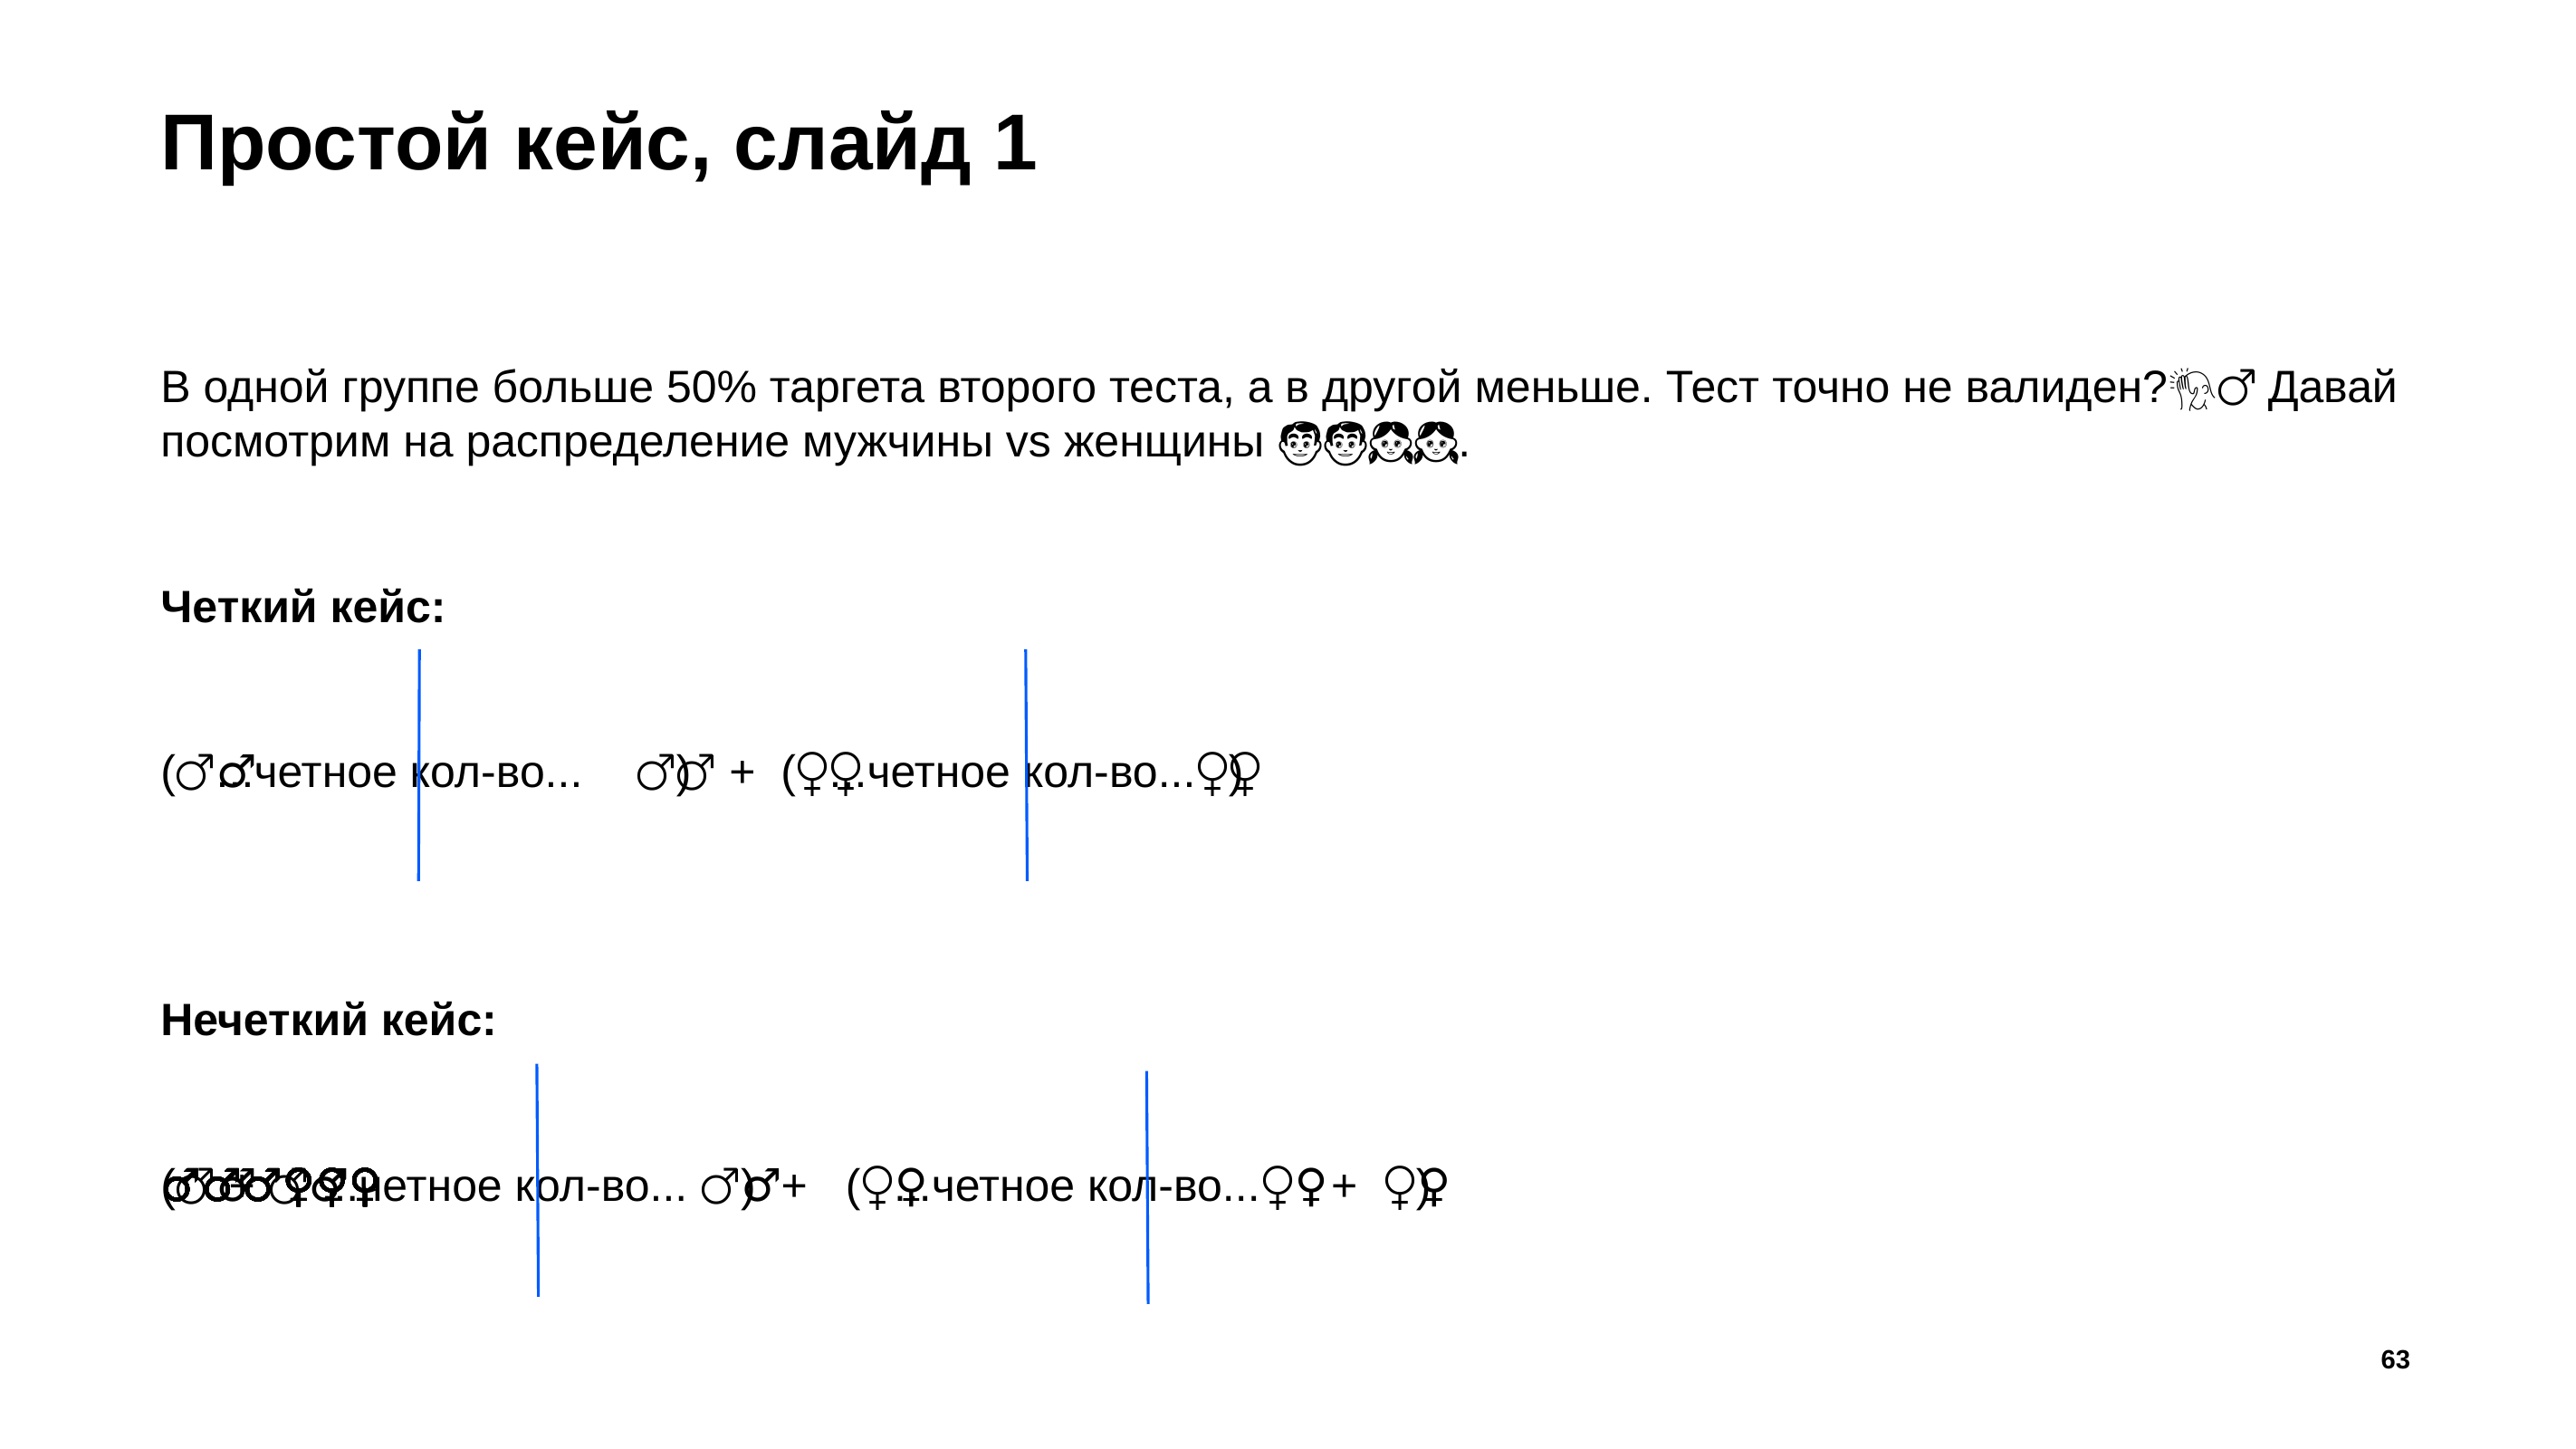

# Простой кейс, слайд 1
В одной группе больше 50% таргета второго теста, а в другой меньше. Тест точно не валиден?🤦‍♂️ Давай посмотрим на распределение мужчины vs женщины 👨‍👨‍👧‍👧.

Четкий кейс:

(🧍‍♂️...четное кол-во... 🧍‍♂️)   +  (🧍‍♀️...четное кол-во...🧍‍♀️)

Нечеткий кейс:

(🧍‍♂️ + 🧍‍♂️ ...четное кол-во... 🧍‍♂️)  +   (🧍‍♀️...четное кол-во...🧍‍♀️   +  🧍‍♀️)
63